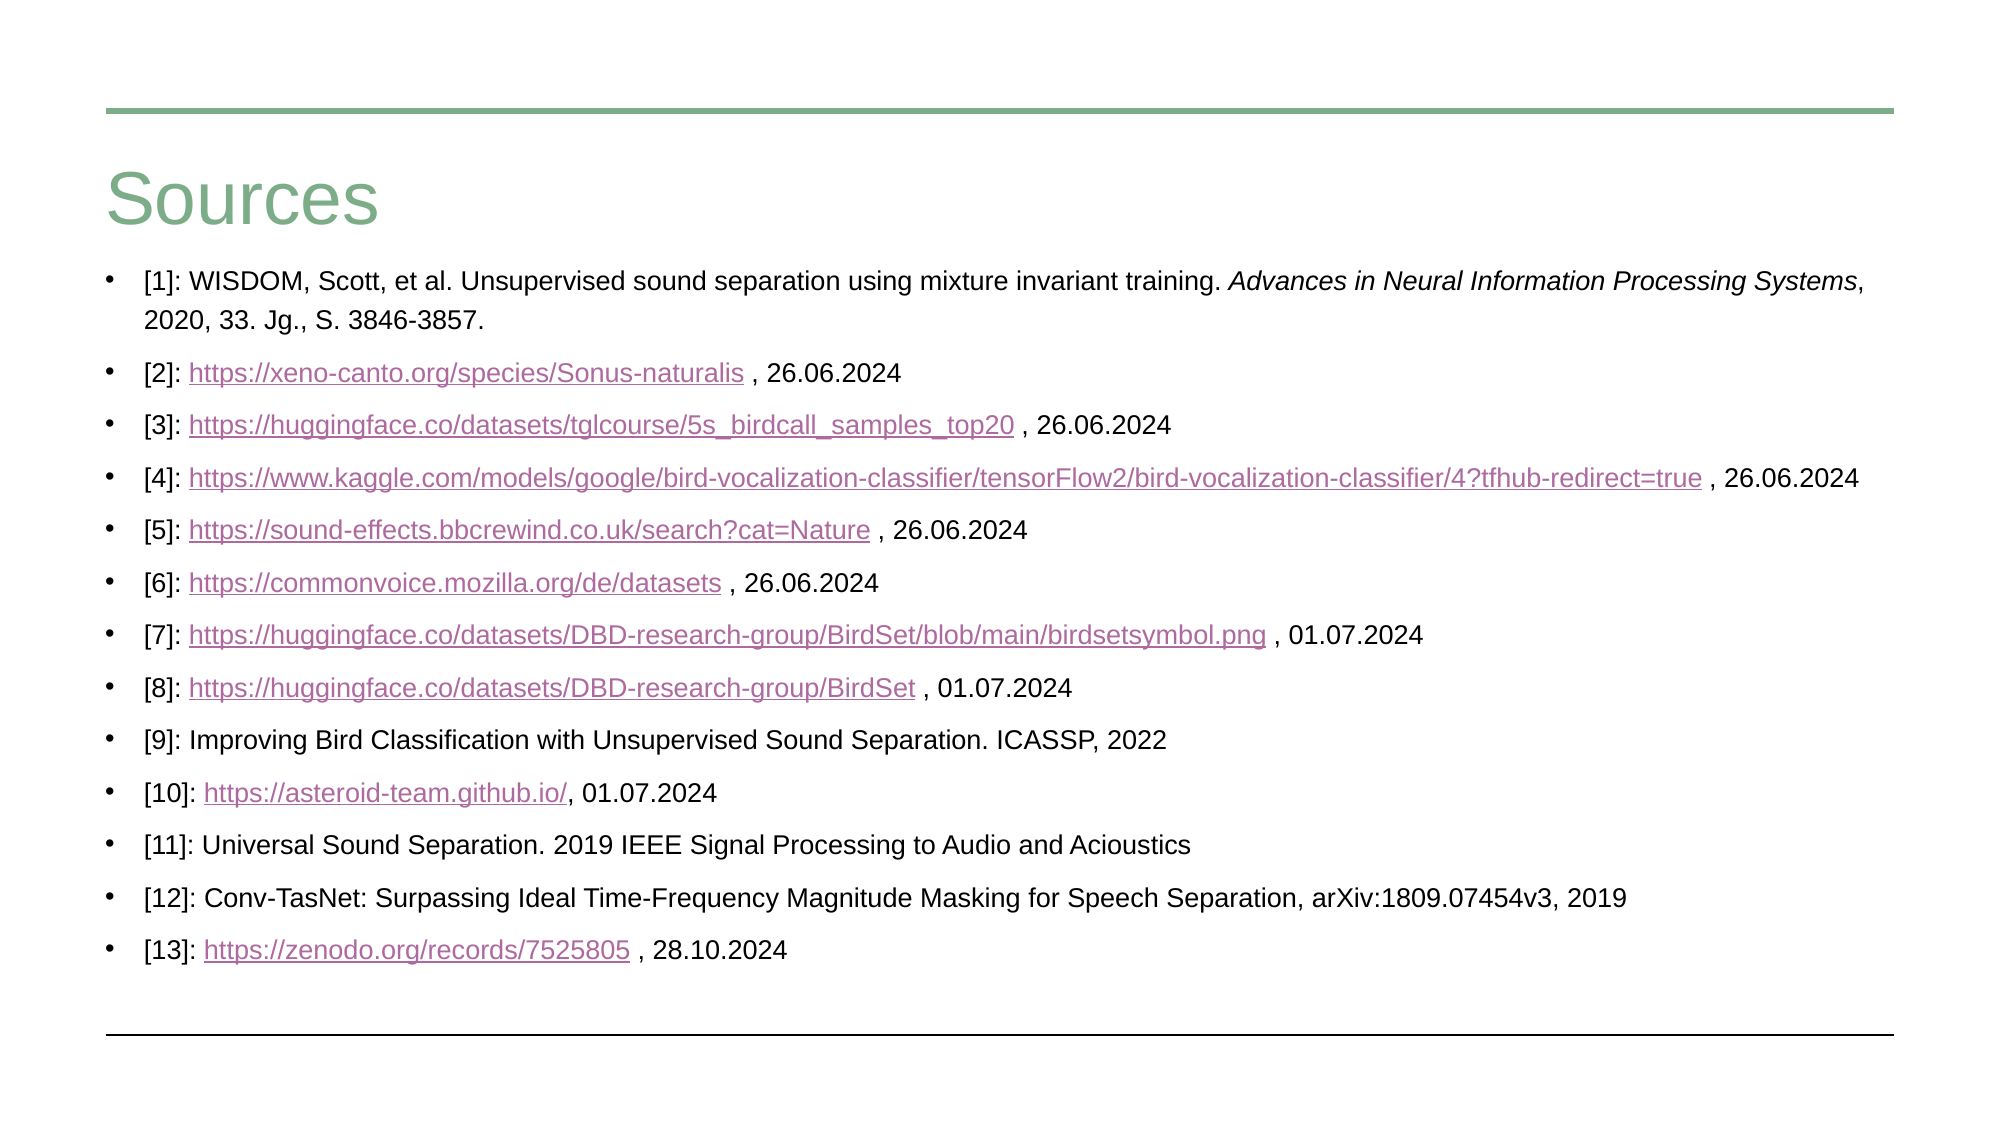

# Sources
[1]: WISDOM, Scott, et al. Unsupervised sound separation using mixture invariant training. Advances in Neural Information Processing Systems, 2020, 33. Jg., S. 3846-3857.
[2]: https://xeno-canto.org/species/Sonus-naturalis , 26.06.2024
[3]: https://huggingface.co/datasets/tglcourse/5s_birdcall_samples_top20 , 26.06.2024
[4]: https://www.kaggle.com/models/google/bird-vocalization-classifier/tensorFlow2/bird-vocalization-classifier/4?tfhub-redirect=true , 26.06.2024
[5]: https://sound-effects.bbcrewind.co.uk/search?cat=Nature , 26.06.2024
[6]: https://commonvoice.mozilla.org/de/datasets , 26.06.2024
[7]: https://huggingface.co/datasets/DBD-research-group/BirdSet/blob/main/birdsetsymbol.png , 01.07.2024
[8]: https://huggingface.co/datasets/DBD-research-group/BirdSet , 01.07.2024
[9]: Improving Bird Classification with Unsupervised Sound Separation. ICASSP, 2022
[10]: https://asteroid-team.github.io/, 01.07.2024
[11]: Universal Sound Separation. 2019 IEEE Signal Processing to Audio and Acioustics
[12]: Conv-TasNet: Surpassing Ideal Time-Frequency Magnitude Masking for Speech Separation, arXiv:1809.07454v3, 2019
[13]: https://zenodo.org/records/7525805 , 28.10.2024